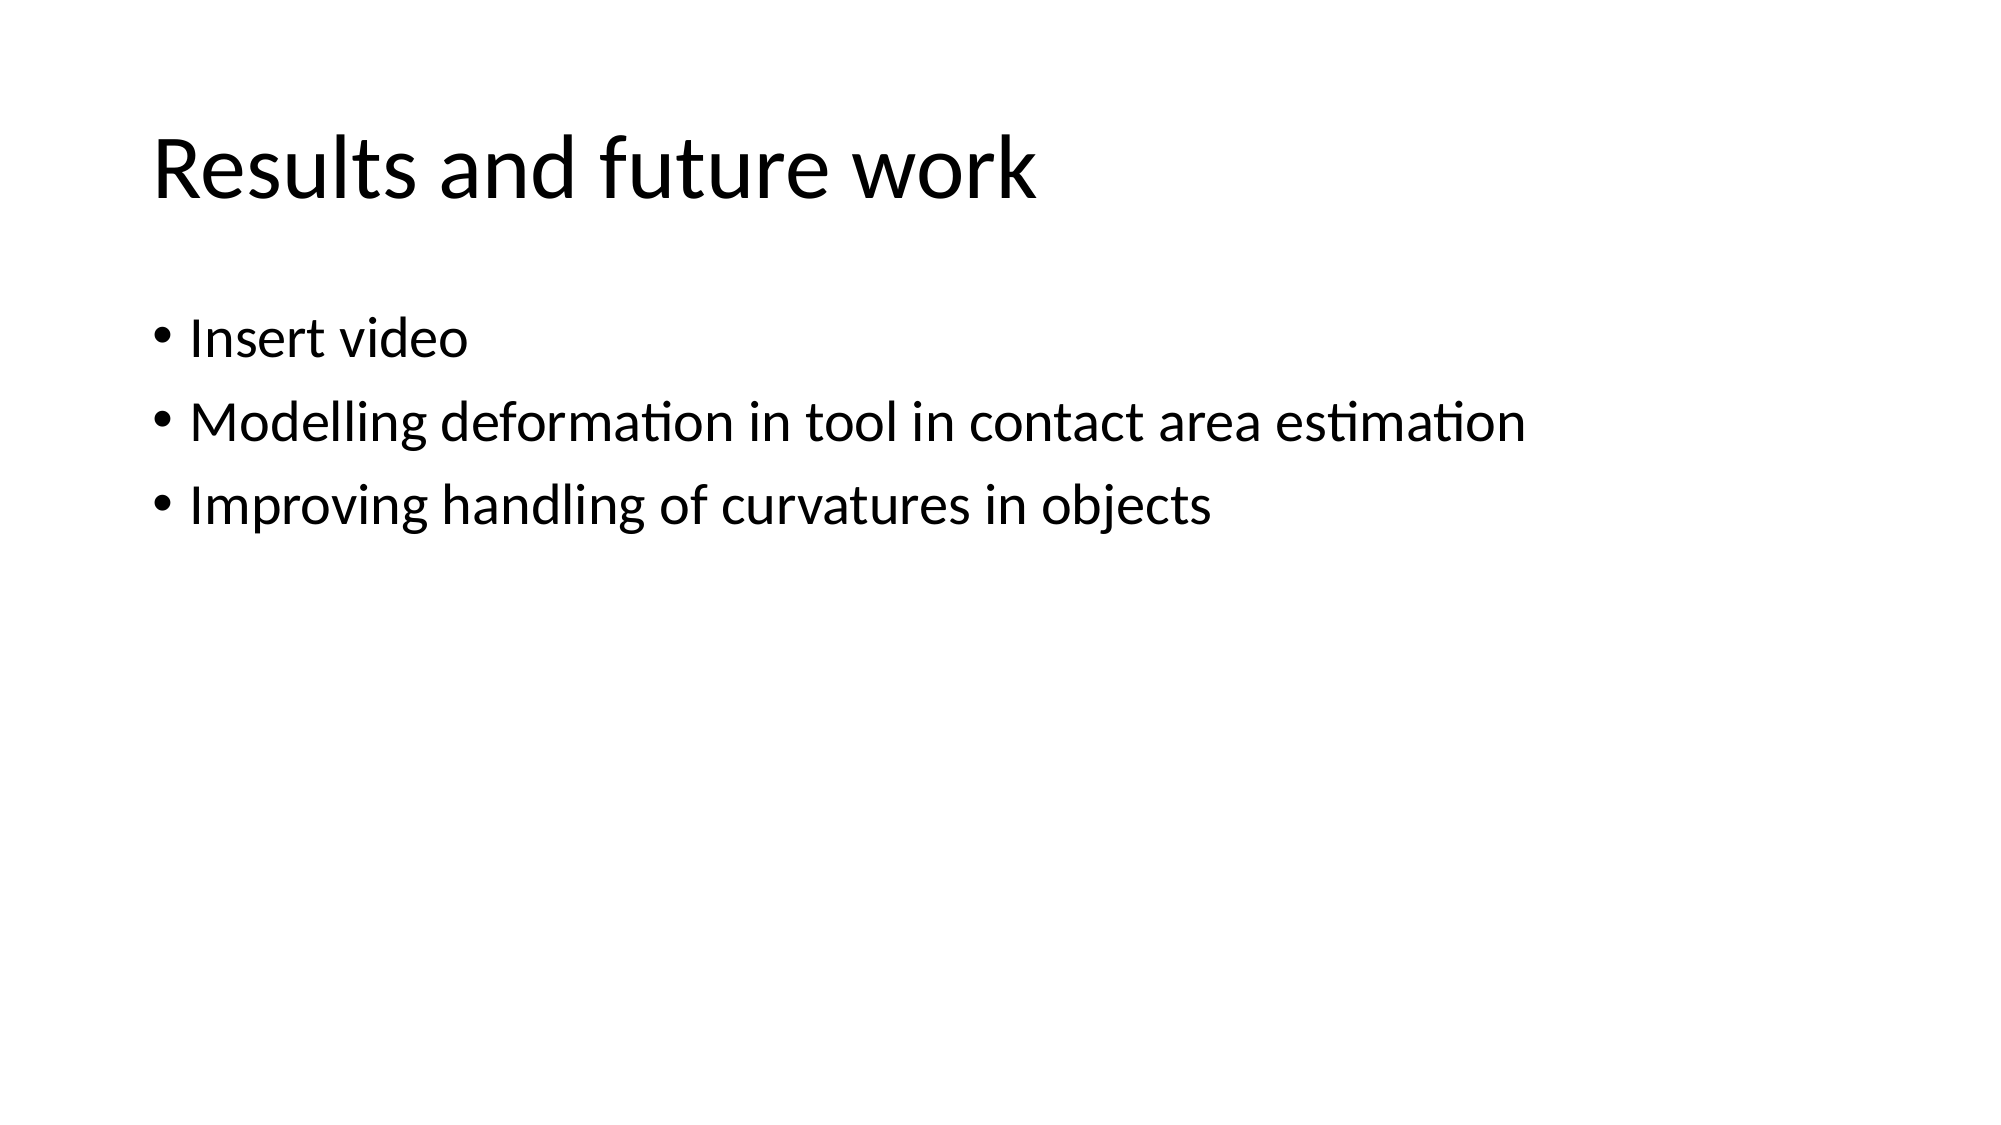

# Results and future work
Insert video
Modelling deformation in tool in contact area estimation
Improving handling of curvatures in objects